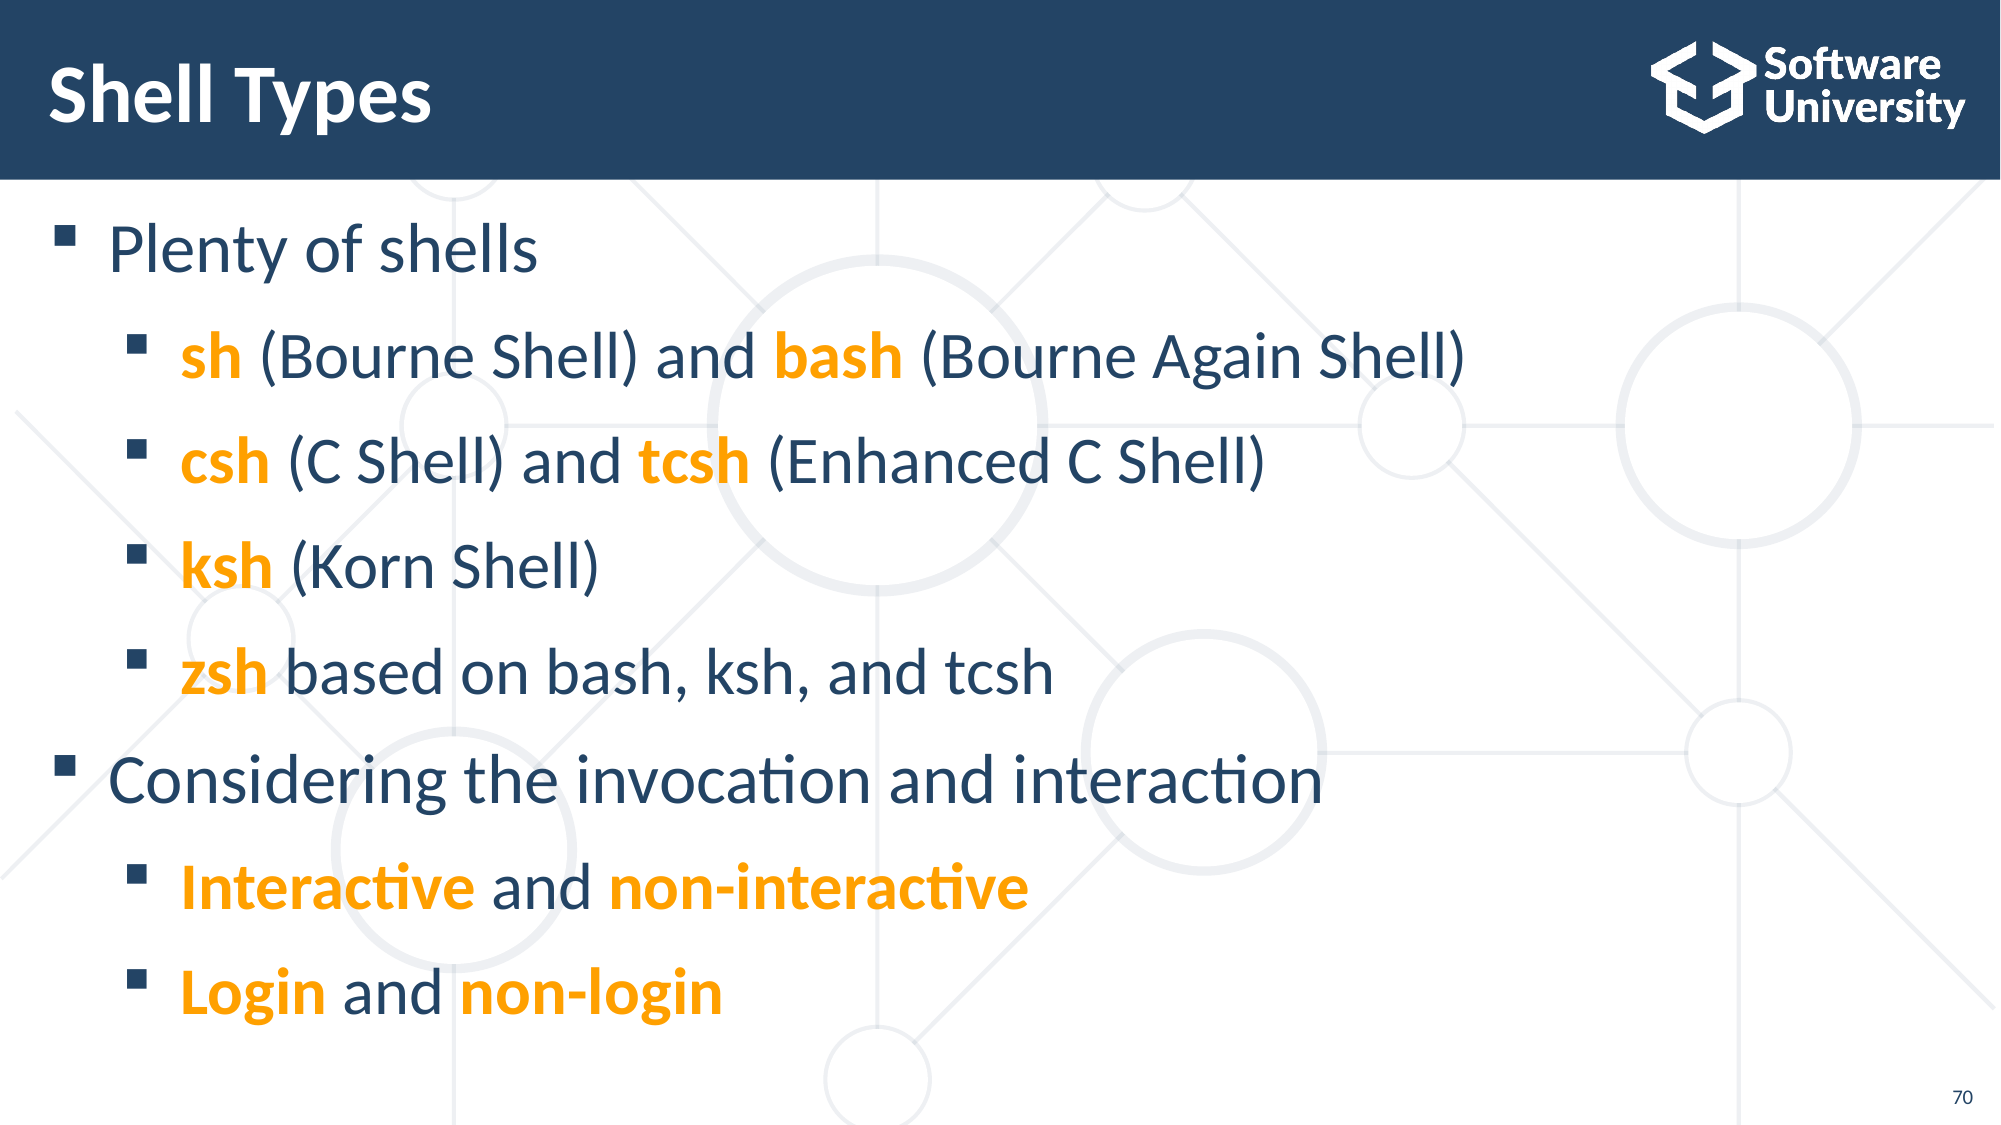

# Shell Types
Plenty of shells
sh (Bourne Shell) and bash (Bourne Again Shell)
csh (C Shell) and tcsh (Enhanced C Shell)
ksh (Korn Shell)
zsh based on bash, ksh, and tcsh
Considering the invocation and interaction
Interactive and non-interactive
Login and non-login
70